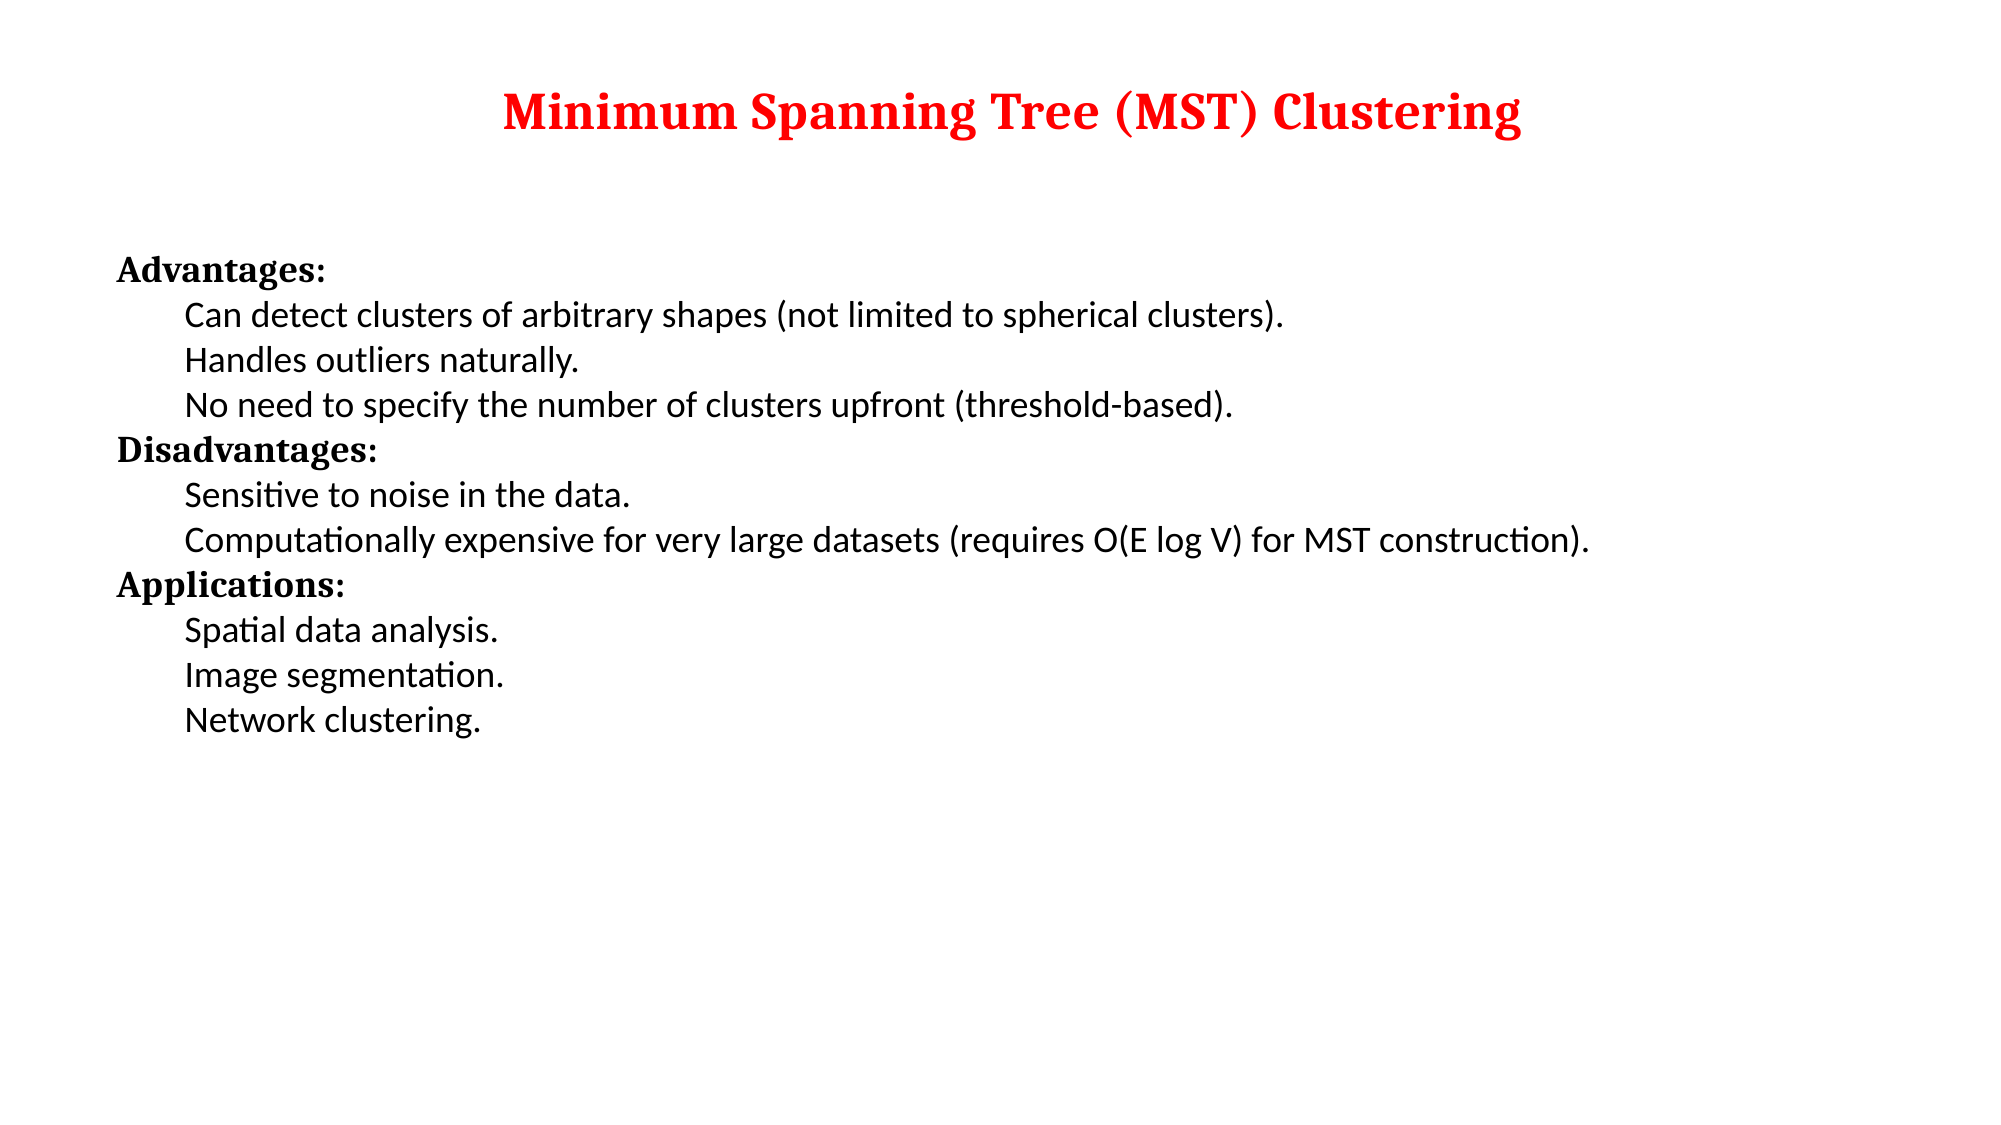

# Minimum Spanning Tree (MST) Clustering
Advantages:
Can detect clusters of arbitrary shapes (not limited to spherical clusters).
Handles outliers naturally.
No need to specify the number of clusters upfront (threshold-based).
Disadvantages:
Sensitive to noise in the data.
Computationally expensive for very large datasets (requires O(E log V) for MST construction).
Applications:
Spatial data analysis.
Image segmentation.
Network clustering.